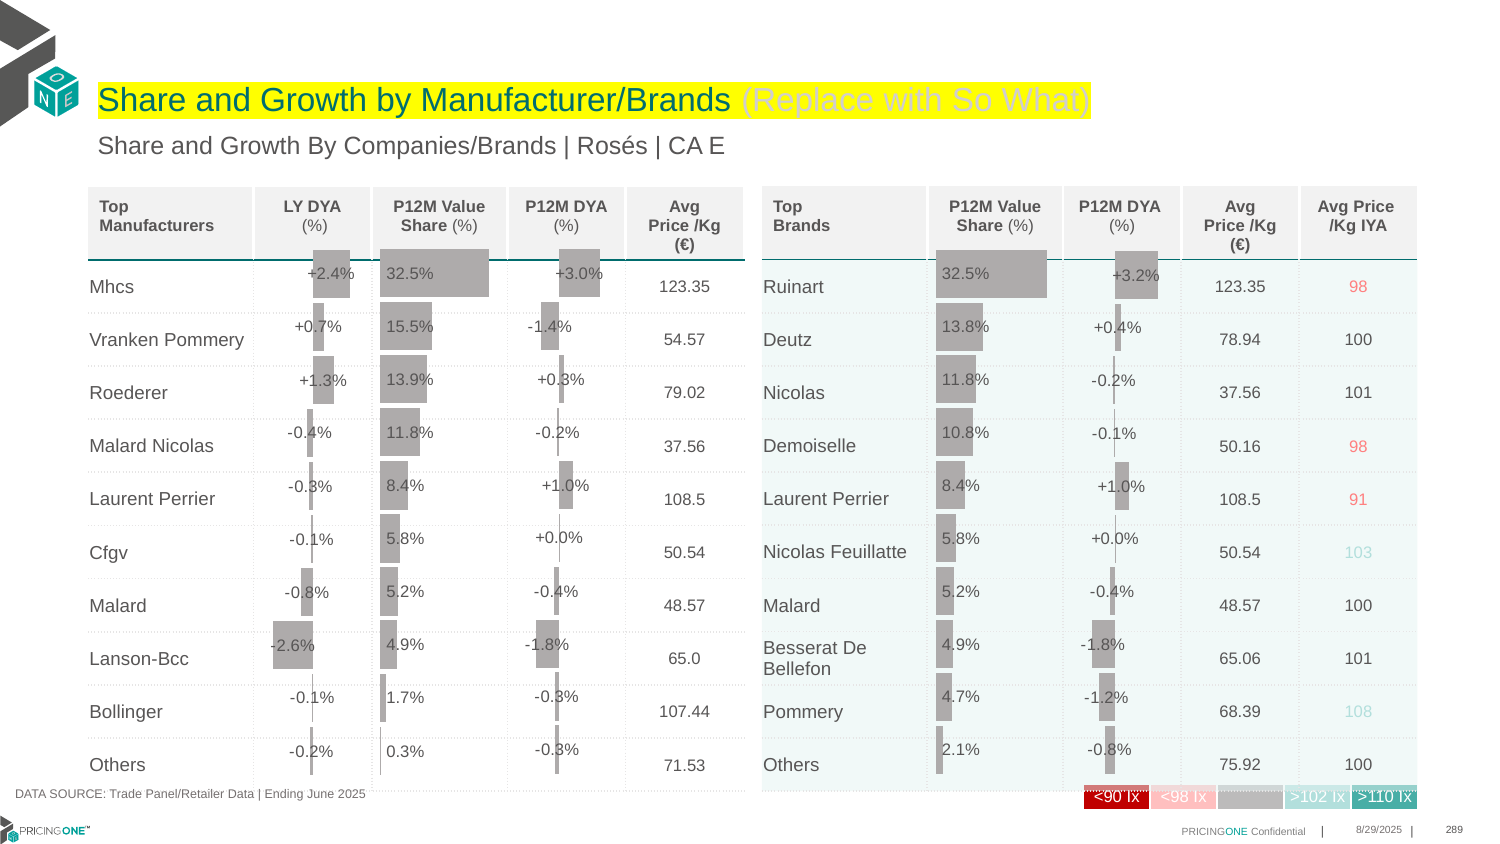

# Share and Growth by Manufacturer/Brands (Replace with So What)

Share and Growth By Companies/Brands | Rosés | CA E
| Top Brands | P12M Value Share (%) | P12M DYA (%) | Avg Price /Kg (€) | Avg Price /Kg IYA |
| --- | --- | --- | --- | --- |
| Ruinart |  |  | 123.35 | 98 |
| Deutz |  |  | 78.94 | 100 |
| Nicolas |  |  | 37.56 | 101 |
| Demoiselle |  |  | 50.16 | 98 |
| Laurent Perrier |  |  | 108.5 | 91 |
| Nicolas Feuillatte |  |  | 50.54 | 103 |
| Malard |  |  | 48.57 | 100 |
| Besserat De Bellefon |  |  | 65.06 | 101 |
| Pommery |  |  | 68.39 | 108 |
| Others |  |  | 75.92 | 100 |
| Top Manufacturers | LY DYA (%) | P12M Value Share (%) | P12M DYA (%) | Avg Price /Kg (€) |
| --- | --- | --- | --- | --- |
| Mhcs |  |  |  | 123.35 |
| Vranken Pommery |  |  |  | 54.57 |
| Roederer |  |  |  | 79.02 |
| Malard Nicolas |  |  |  | 37.56 |
| Laurent Perrier |  |  |  | 108.5 |
| Cfgv |  |  |  | 50.54 |
| Malard |  |  |  | 48.57 |
| Lanson-Bcc |  |  |  | 65.0 |
| Bollinger |  |  |  | 107.44 |
| Others |  |  |  | 71.53 |

### Chart

| Category | Share DYA P12M |
|---|---|
| None | 0.03042731421573791 |

### Chart

| Category | Value Share P12M |
|---|---|
| None | 0.32451524895254796 |

### Chart

| Category | Share DYA LY |
|---|---|
| None | 0.02351713139316347 |

### Chart

| Category | Value Share |
|---|---|
| None | 0.32451524895254796 |

### Chart

| Category | Share DYA |
|---|---|
| None | 0.03191218377565813 |
DATA SOURCE: Trade Panel/Retailer Data | Ending June 2025
| <90 Ix | <98 Ix |  | >102 Ix | >110 Ix |
| --- | --- | --- | --- | --- |

8/29/2025
289